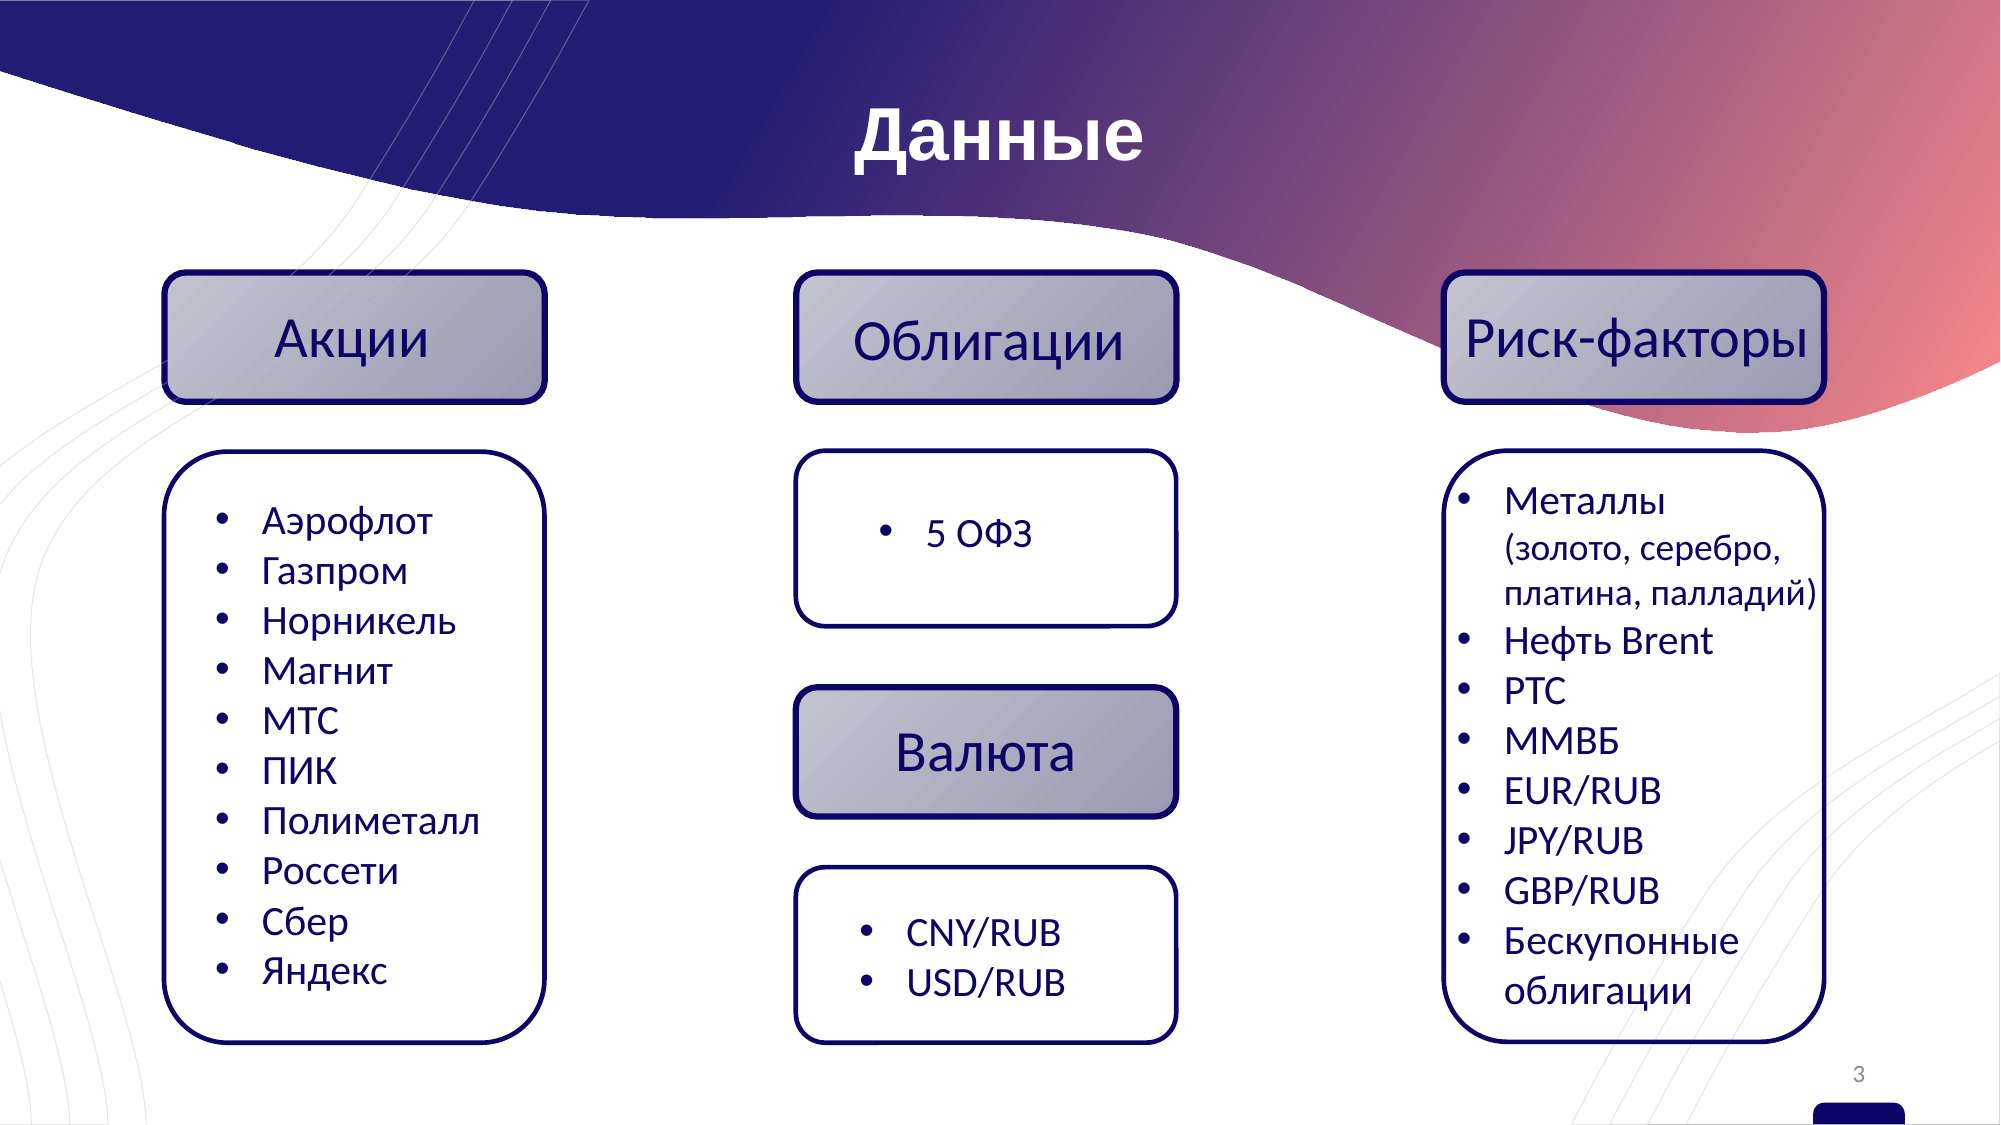

# Данные

Акции
Риск-факторы
Облигации

Металлы
(золото, серебро, платина, палладий)
Нефть Brent
РТС
ММВБ
EUR/RUB
JPY/RUB
GBP/RUB
Бескупонные облигации

Аэрофлот
Газпром
Норникель
Магнит
МТС
ПИК
Полиметалл
Россети
Сбер
Яндекс
5 ОФЗ

Валюта

CNY/RUB
USD/RUB
3